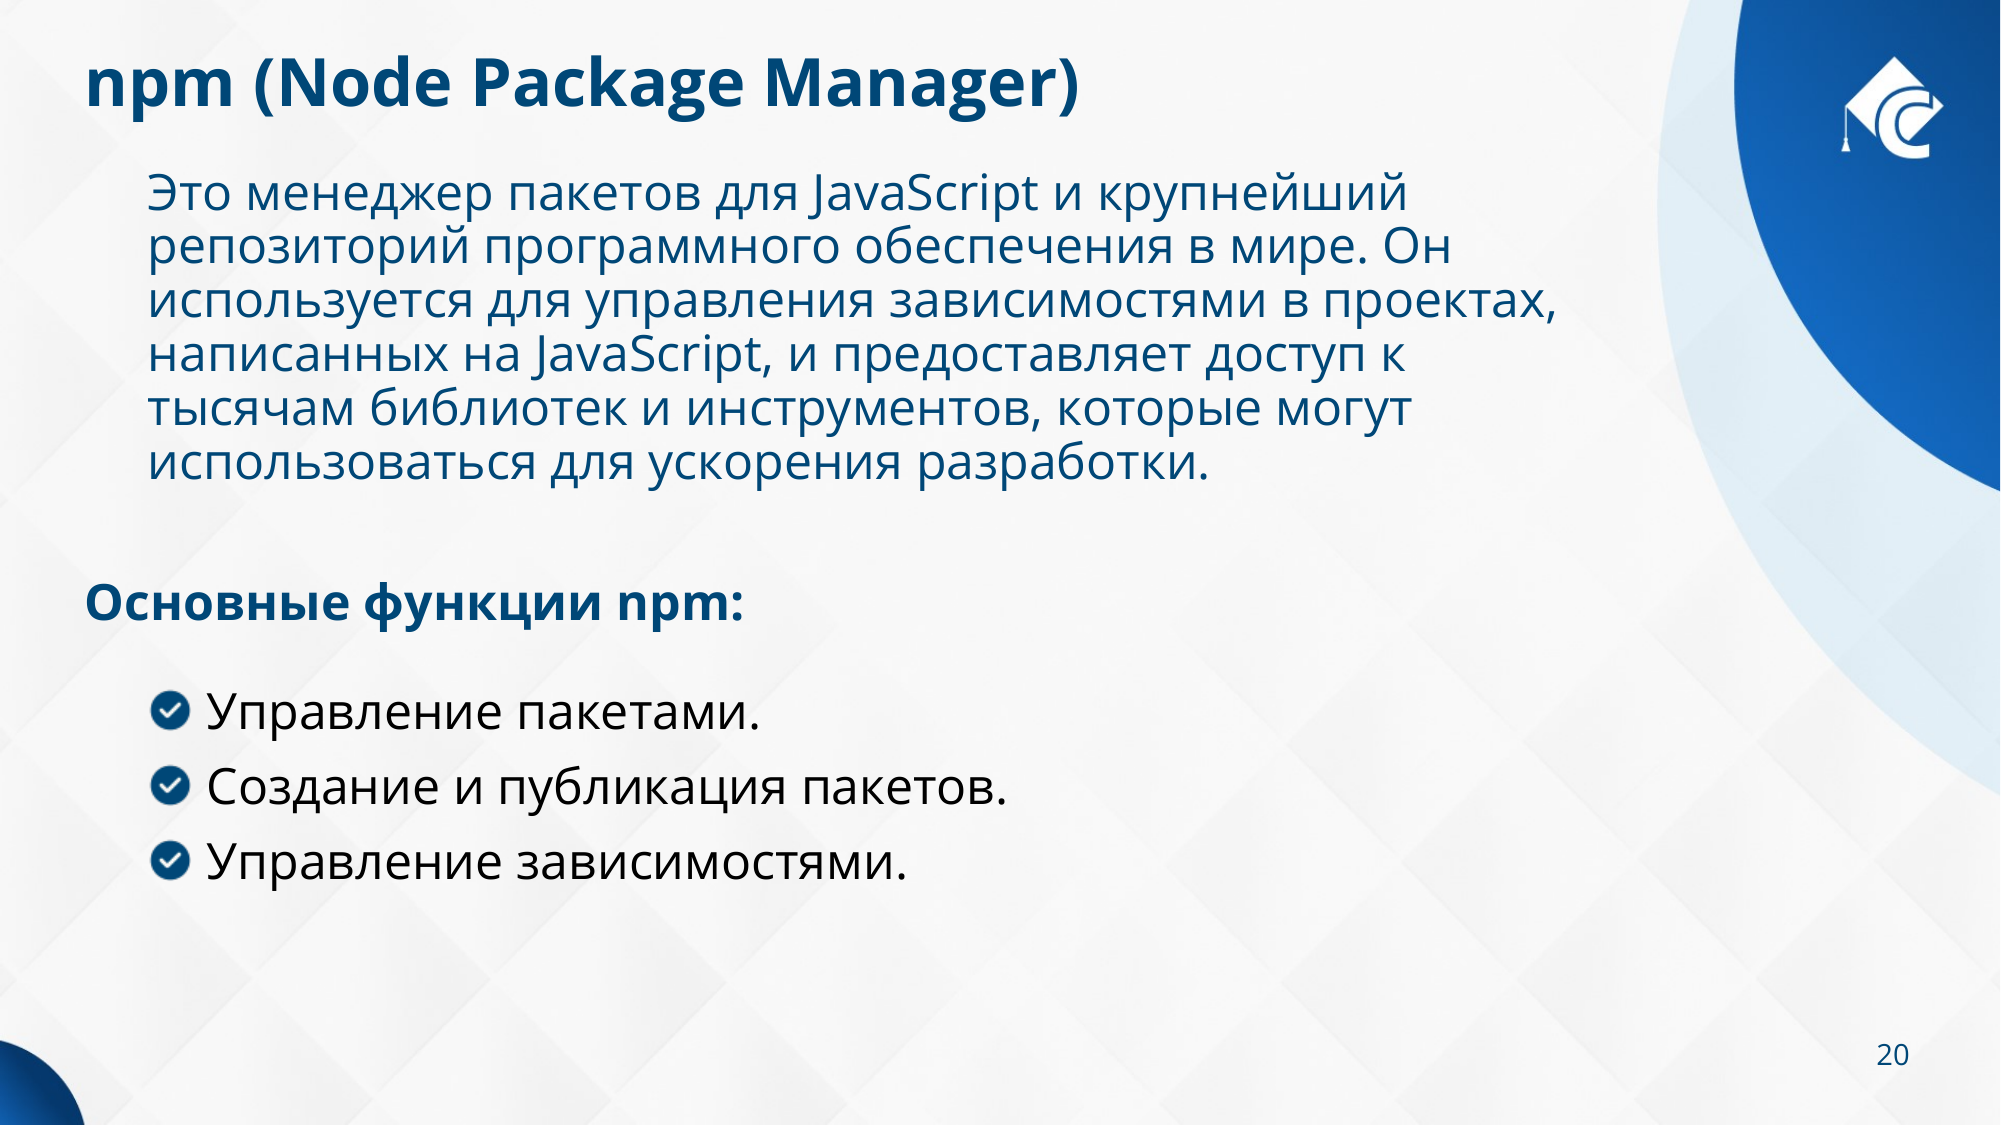

# npm (Node Package Manager)
Это менеджер пакетов для JavaScript и крупнейший репозиторий программного обеспечения в мире. Он используется для управления зависимостями в проектах, написанных на JavaScript, и предоставляет доступ к тысячам библиотек и инструментов, которые могут использоваться для ускорения разработки.
Основные функции npm:
Управление пакетами.
Создание и публикация пакетов.
Управление зависимостями.
20